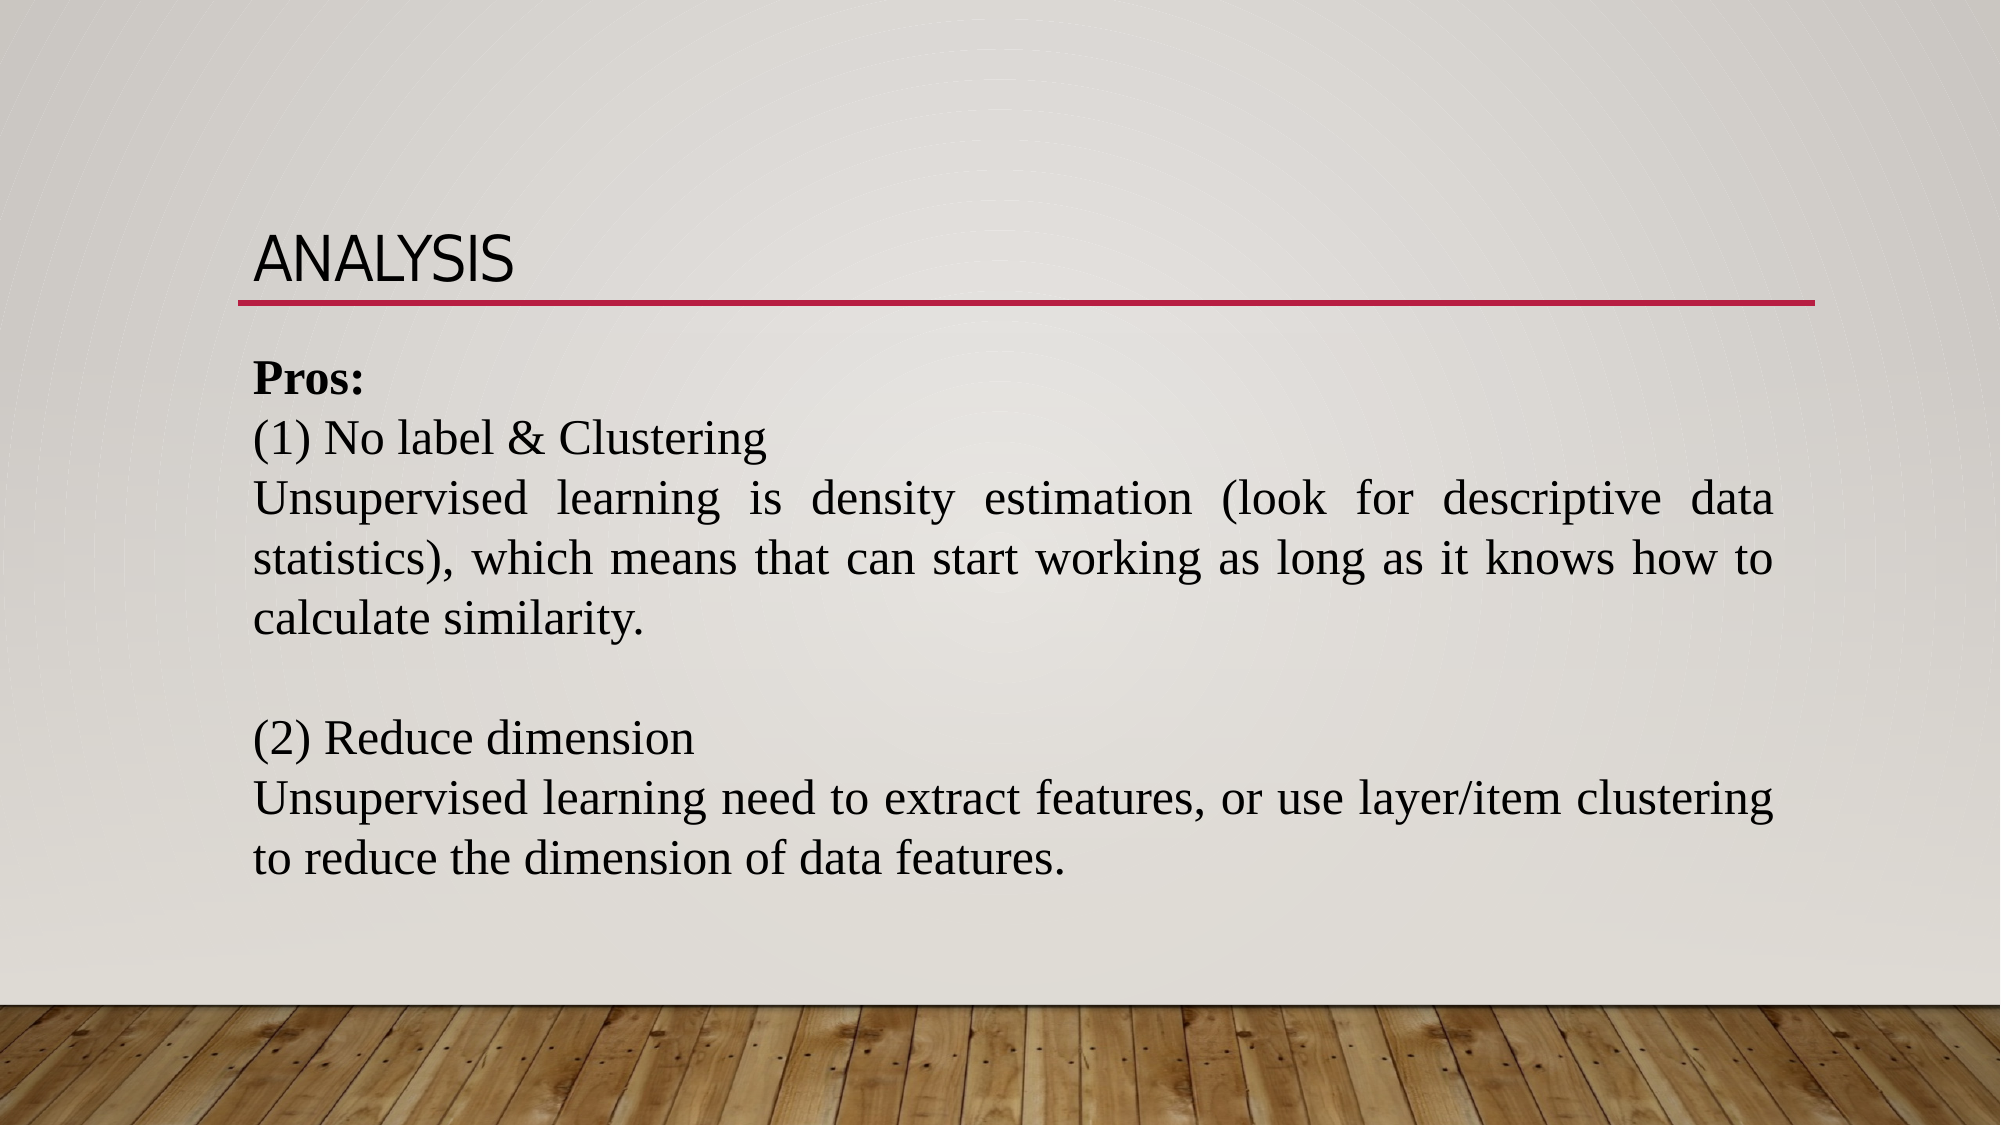

# Analysis
Pros:
(1) No label & Clustering
Unsupervised learning is density estimation (look for descriptive data statistics), which means that can start working as long as it knows how to calculate similarity.

(2) Reduce dimension
Unsupervised learning need to extract features, or use layer/item clustering to reduce the dimension of data features.